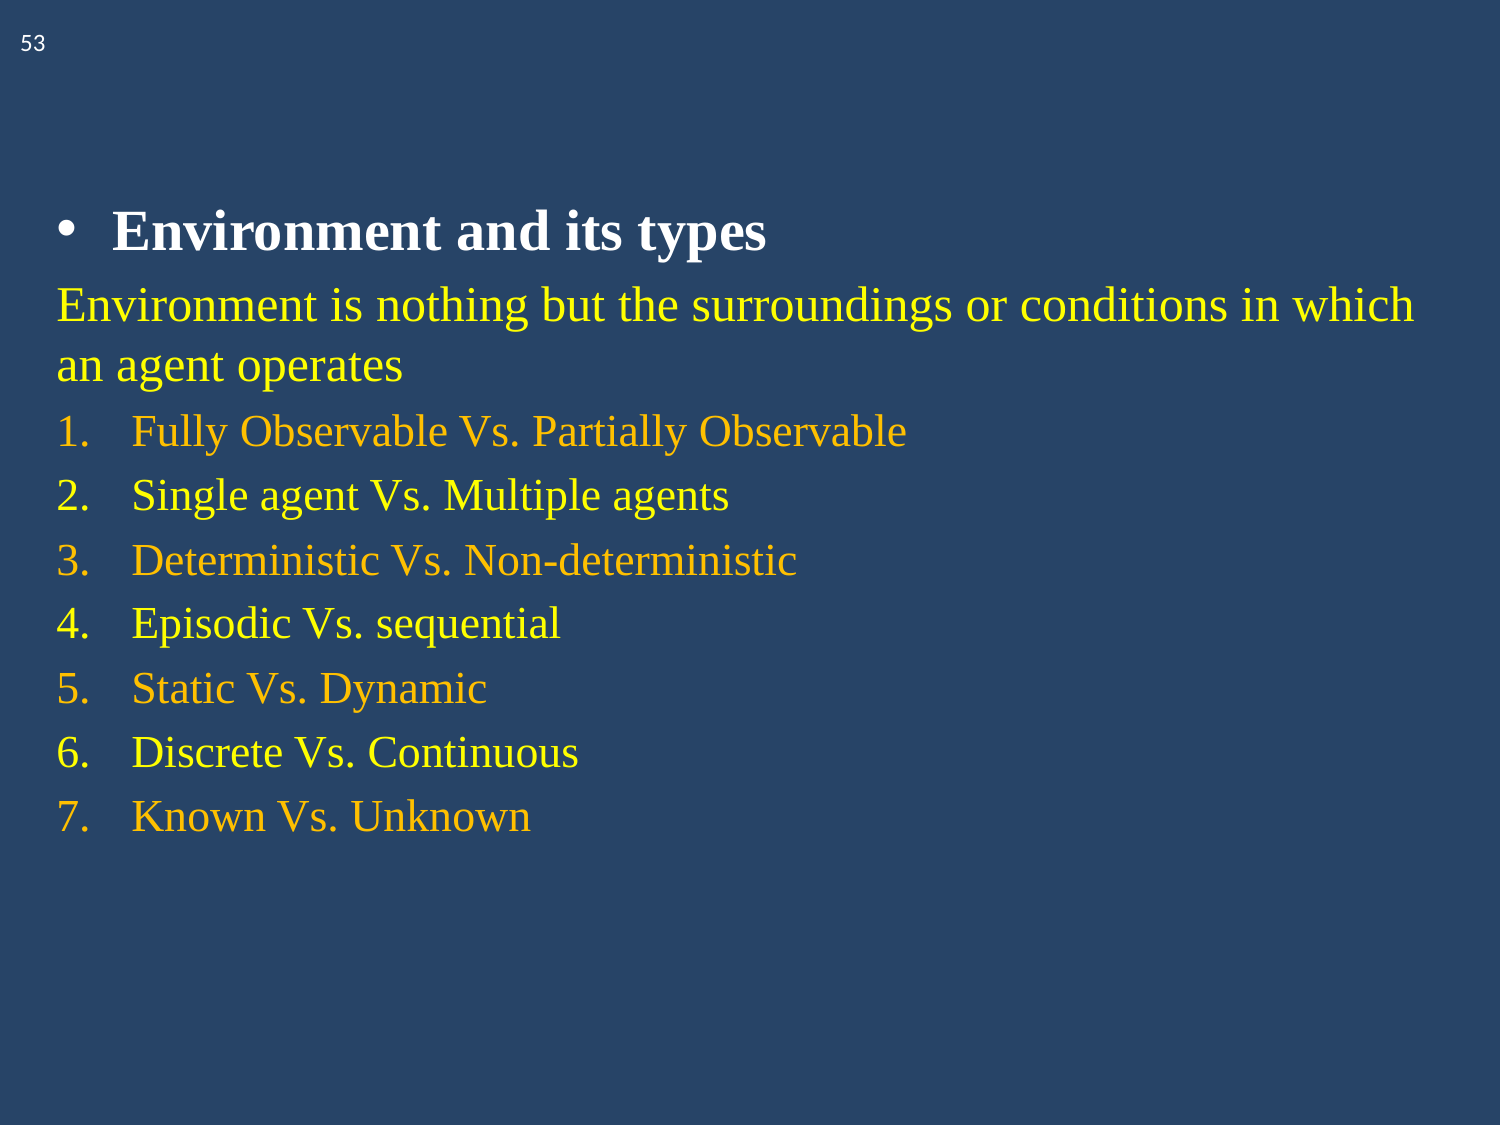

53
Environment and its types
Environment is nothing but the surroundings or conditions in which an agent operates
Fully Observable Vs. Partially Observable
Single agent Vs. Multiple agents
Deterministic Vs. Non-deterministic
Episodic Vs. sequential
Static Vs. Dynamic
Discrete Vs. Continuous
Known Vs. Unknown